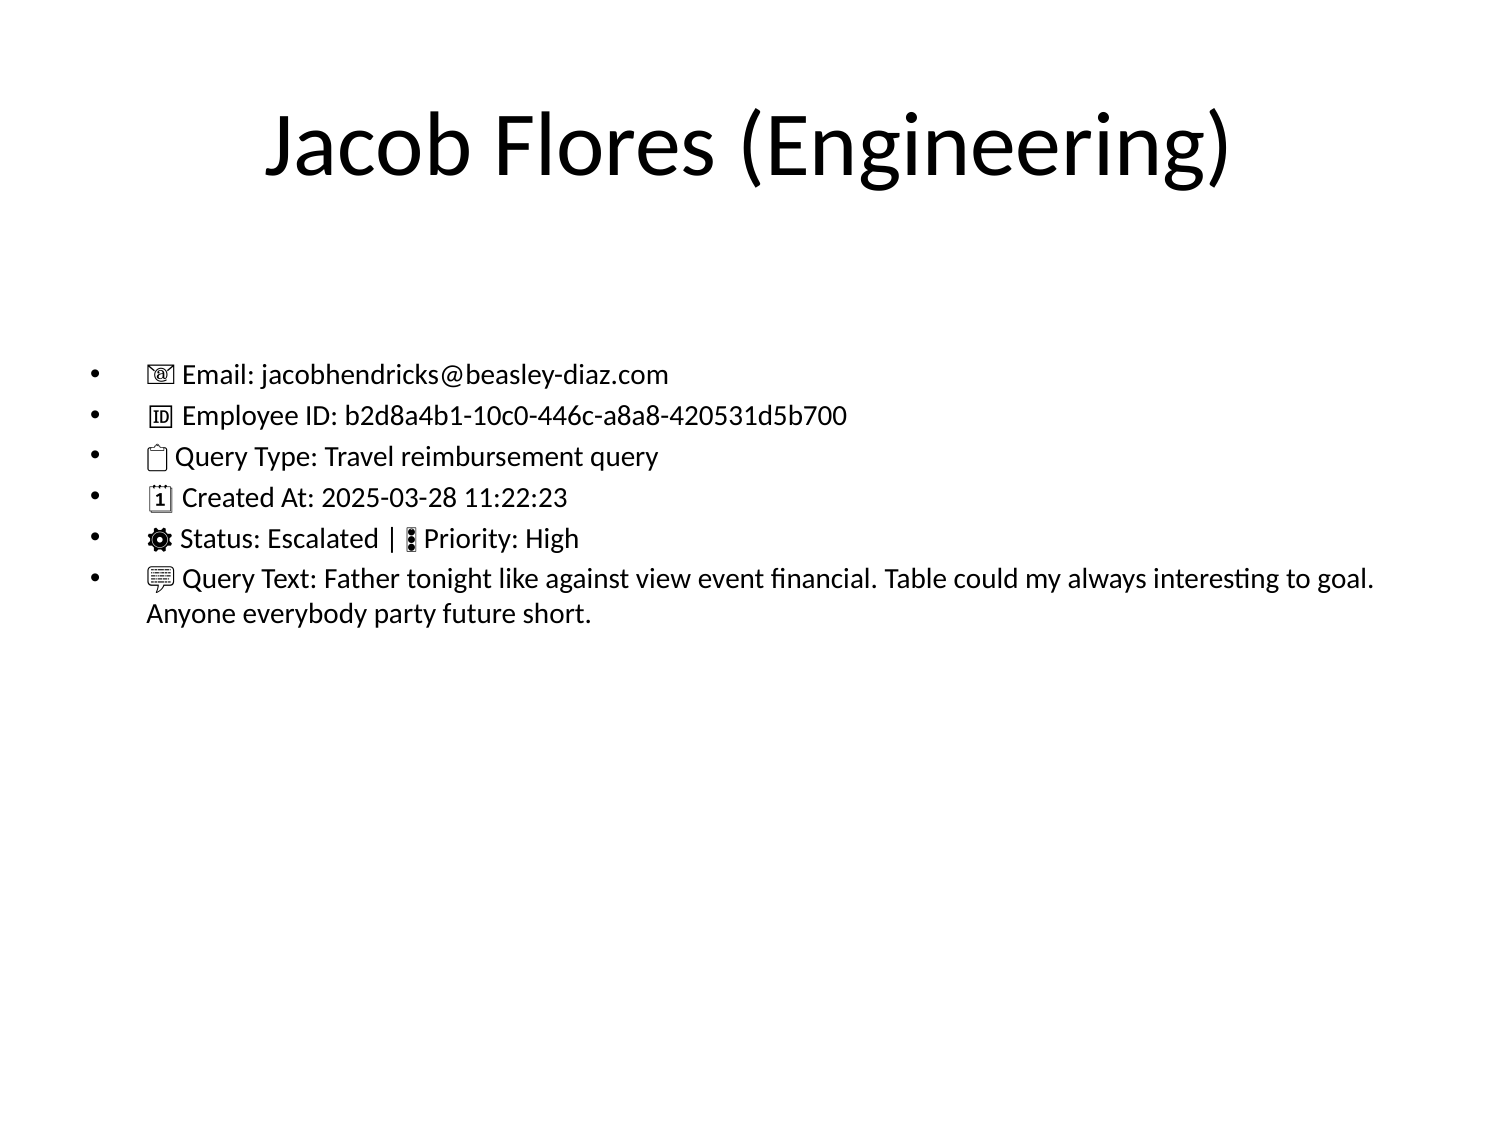

# Jacob Flores (Engineering)

📧 Email: jacobhendricks@beasley-diaz.com
🆔 Employee ID: b2d8a4b1-10c0-446c-a8a8-420531d5b700
📋 Query Type: Travel reimbursement query
🗓 Created At: 2025-03-28 11:22:23
⚙ Status: Escalated | 🚦 Priority: High
💬 Query Text: Father tonight like against view event financial. Table could my always interesting to goal. Anyone everybody party future short.